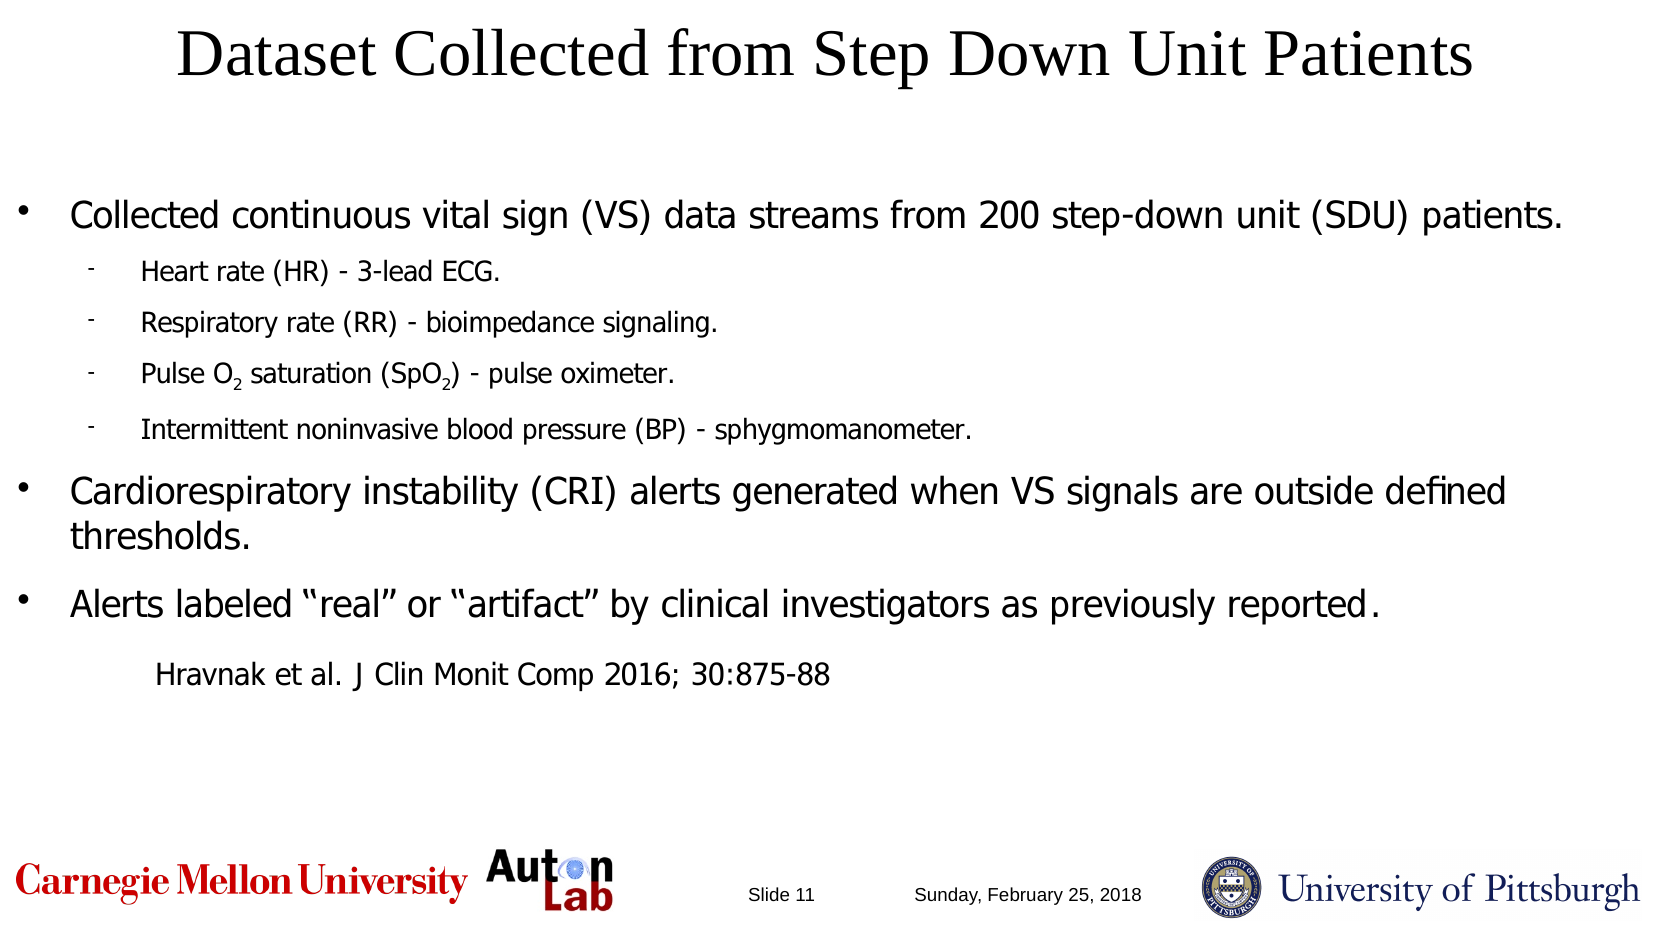

Dataset Collected from Step Down Unit Patients
Collected continuous vital sign (VS) data streams from 200 step-down unit (SDU) patients.
Heart rate (HR) - 3-lead ECG.
Respiratory rate (RR) - bioimpedance signaling.
Pulse O2 saturation (SpO2) - pulse oximeter.
Intermittent noninvasive blood pressure (BP) - sphygmomanometer.
Cardiorespiratory instability (CRI) alerts generated when VS signals are outside defined thresholds.
Alerts labeled “real” or “artifact” by clinical investigators as previously reported.
				Hravnak et al. J Clin Monit Comp 2016; 30:875-88